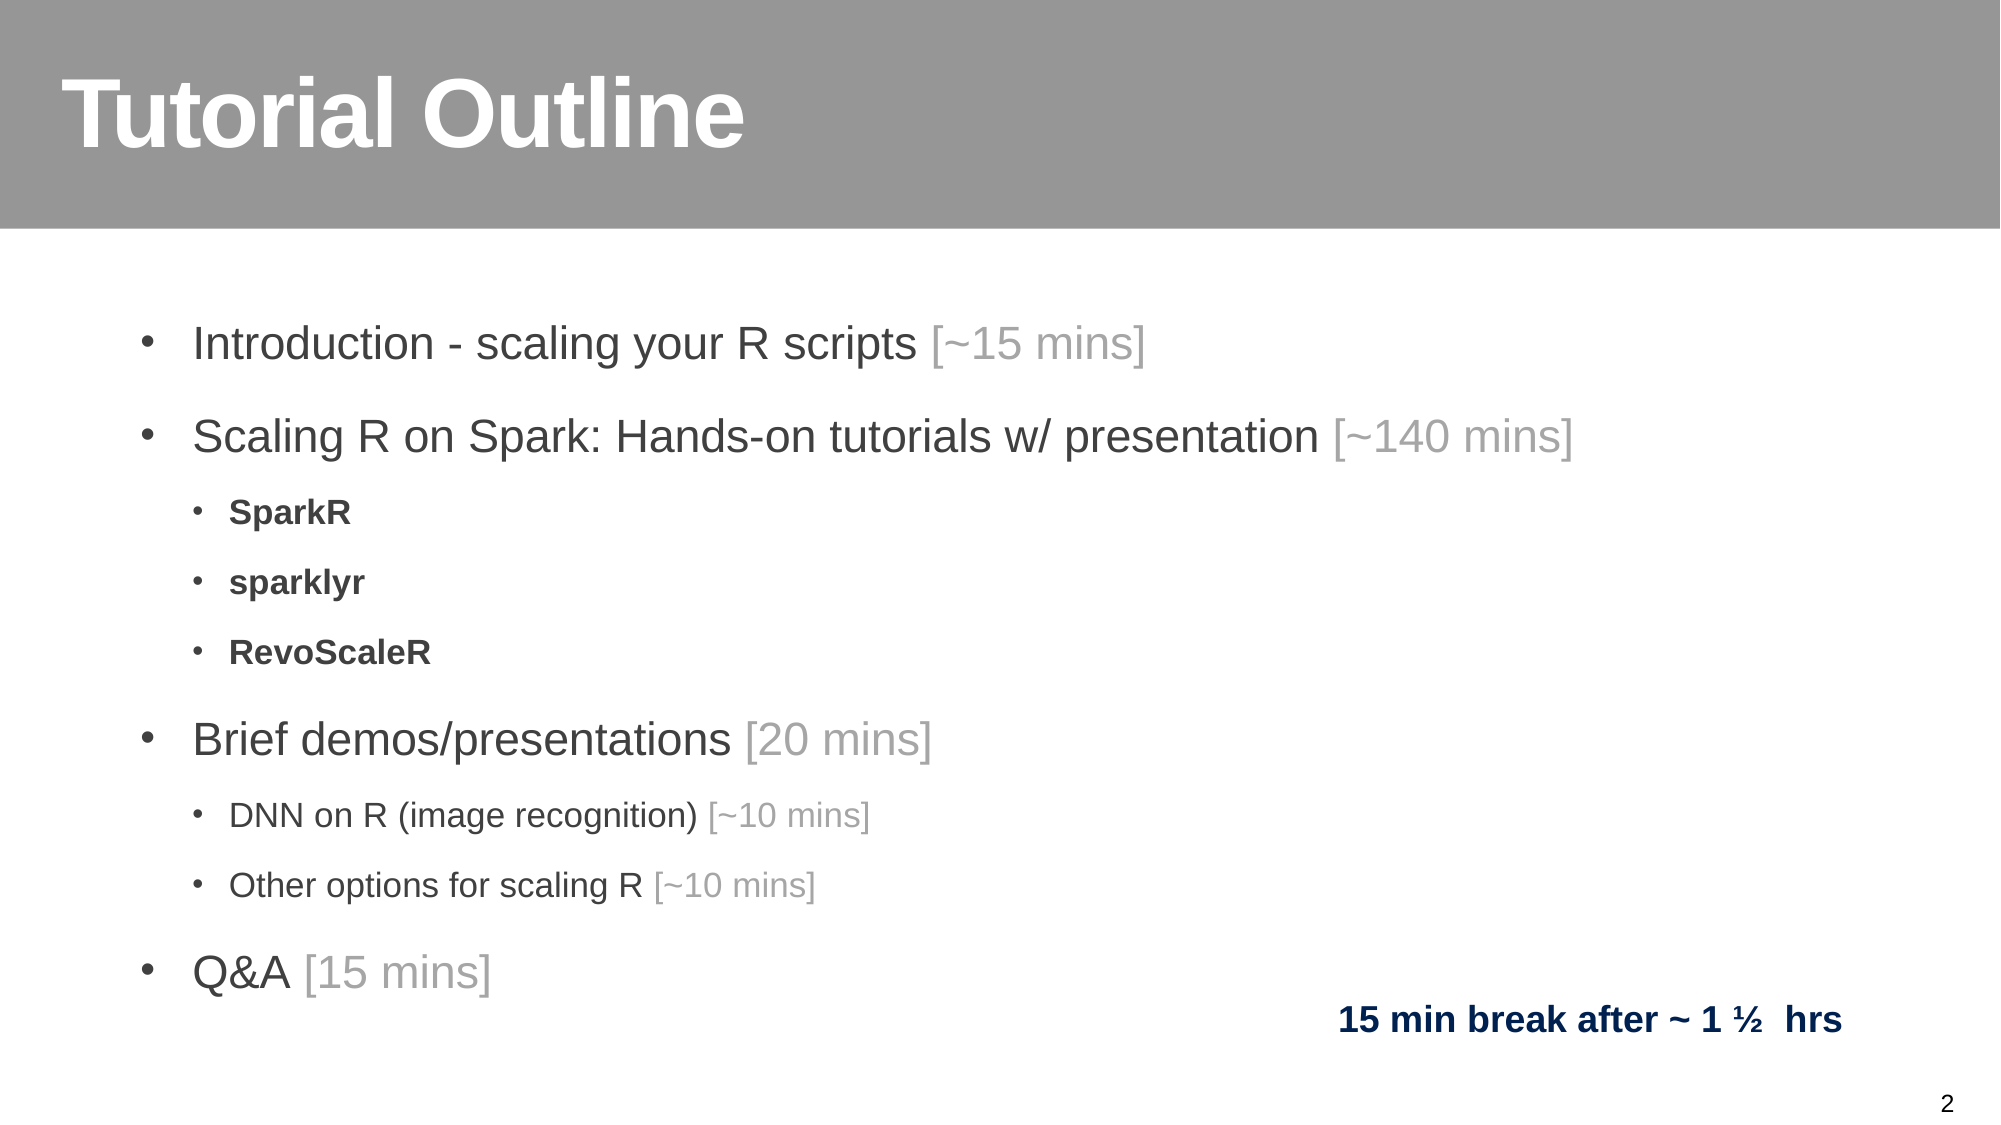

Tutorial Outline
Introduction - scaling your R scripts [~15 mins]
Scaling R on Spark: Hands-on tutorials w/ presentation [~140 mins]
SparkR
sparklyr
RevoScaleR
Brief demos/presentations [20 mins]
DNN on R (image recognition) [~10 mins]
Other options for scaling R [~10 mins]
Q&A [15 mins]
15 min break after ~ 1 ½  hrs
2